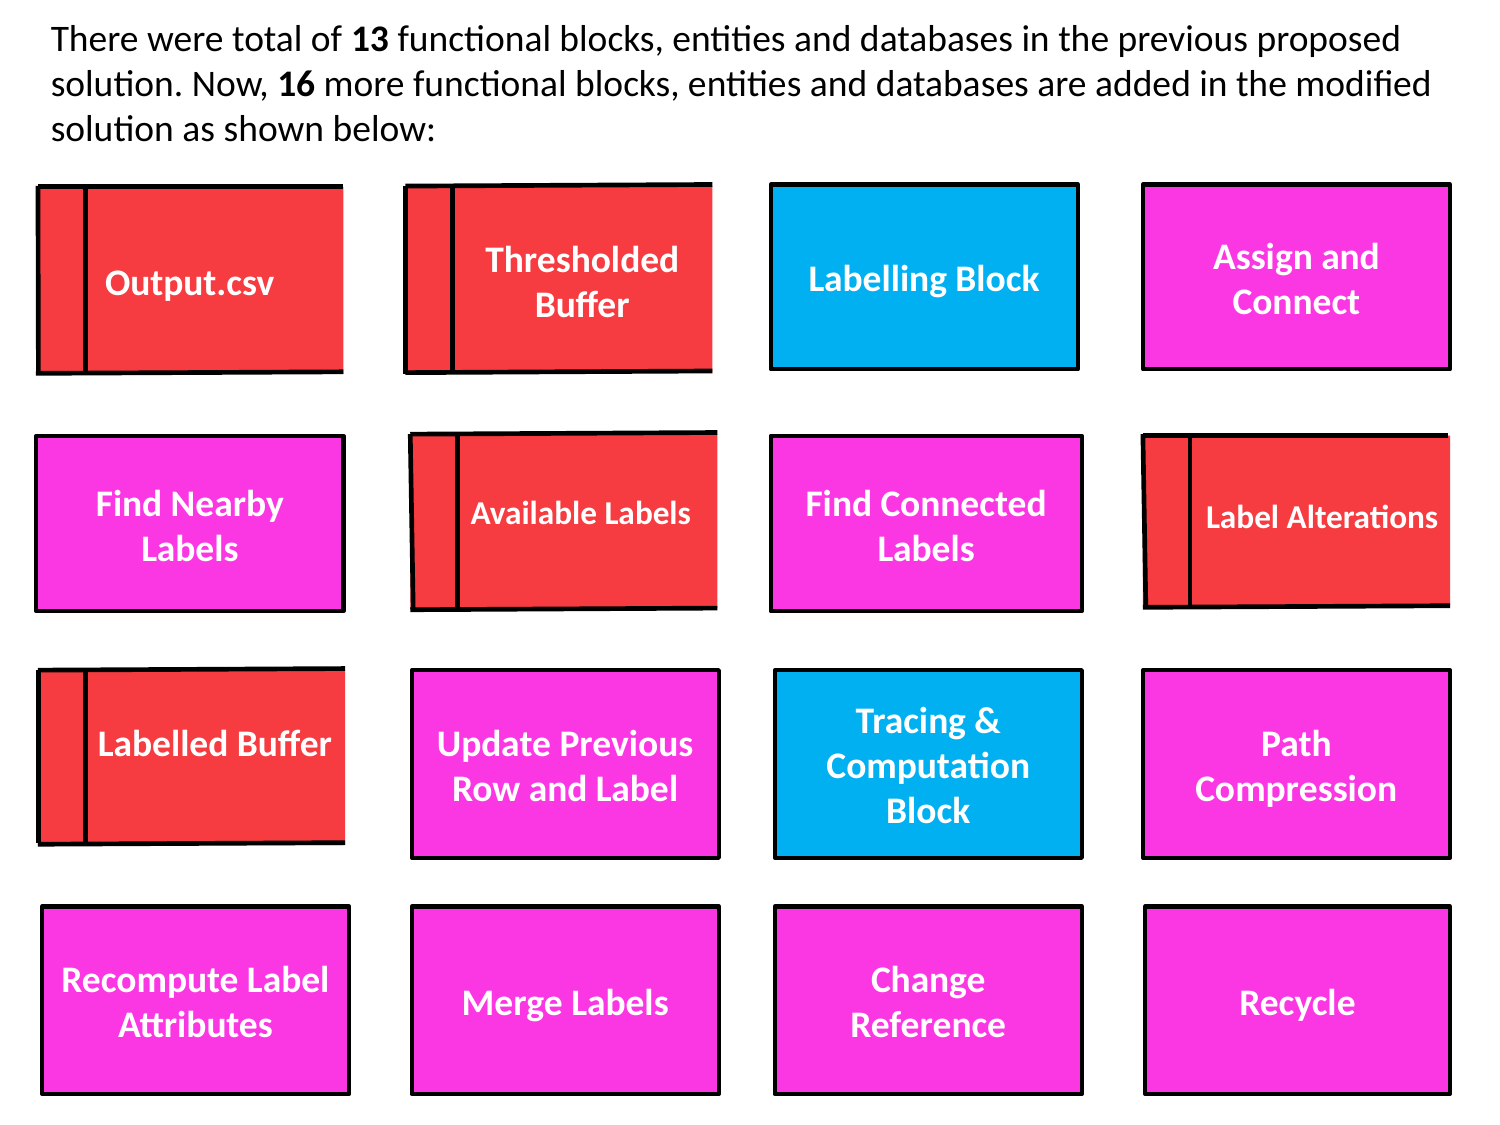

There were total of 13 functional blocks, entities and databases in the previous proposed solution. Now, 16 more functional blocks, entities and databases are added in the modified solution as shown below:
Labelling Block
Assign and Connect

Thresholded Buffer
Output.csv

Find Nearby Labels
Find Connected Labels

Available Labels
Label Alterations

Path Compression
Update Previous Row and Label
Tracing & Computation Block
Labelled Buffer
Merge Labels
Change Reference
Recycle
Recompute Label Attributes